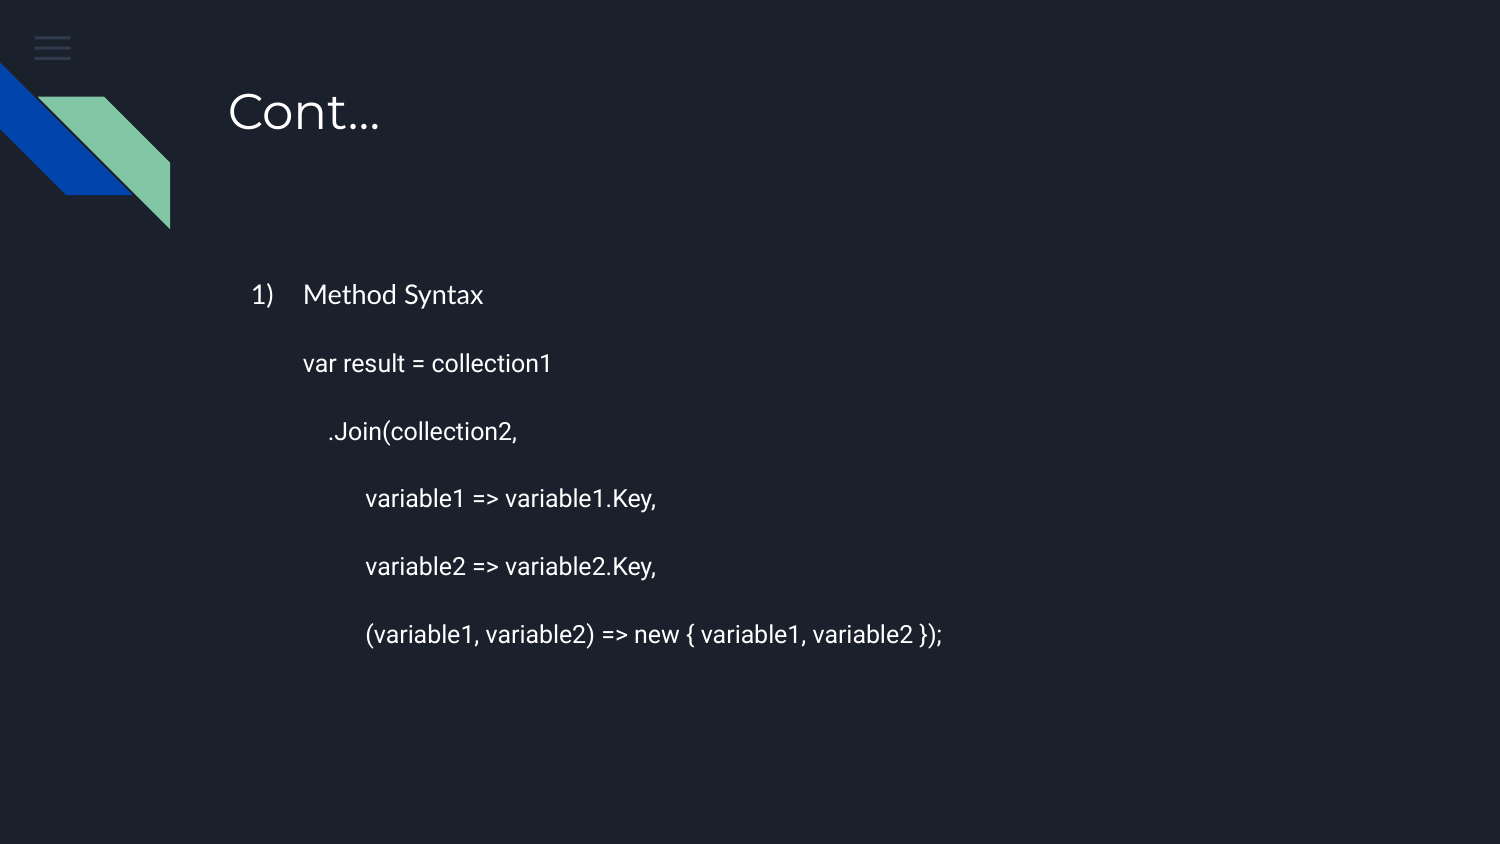

# Cont…
Method Syntax
var result = collection1
    .Join(collection2,
          variable1 => variable1.Key,
          variable2 => variable2.Key,
          (variable1, variable2) => new { variable1, variable2 });